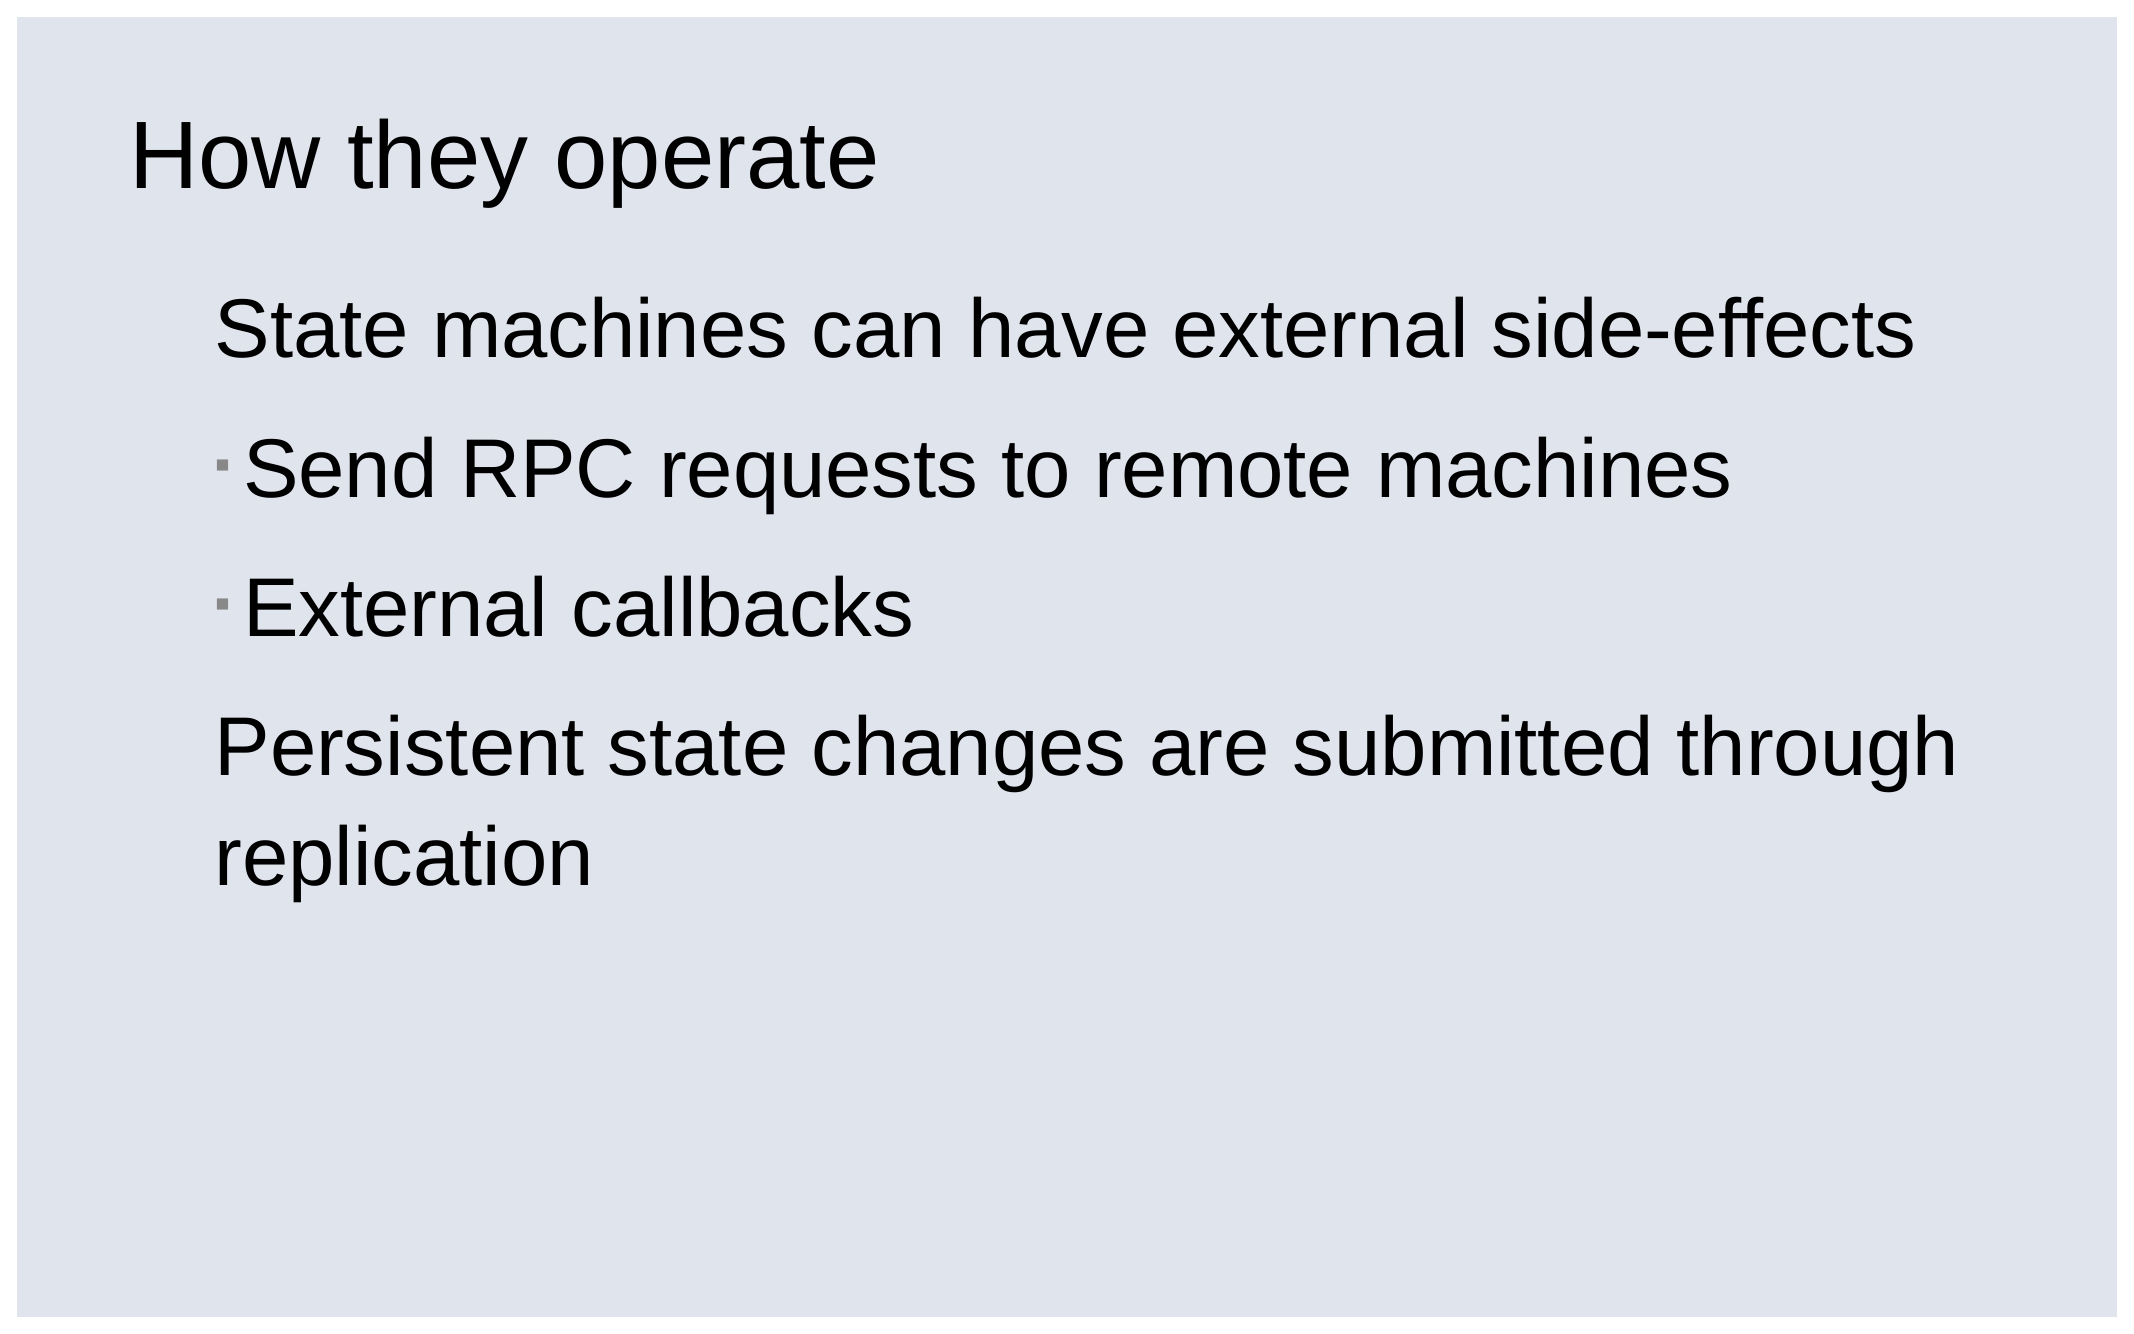

# How they operate
State machines can have external side-effects
Send RPC requests to remote machines
External callbacks
Persistent state changes are submitted through replication